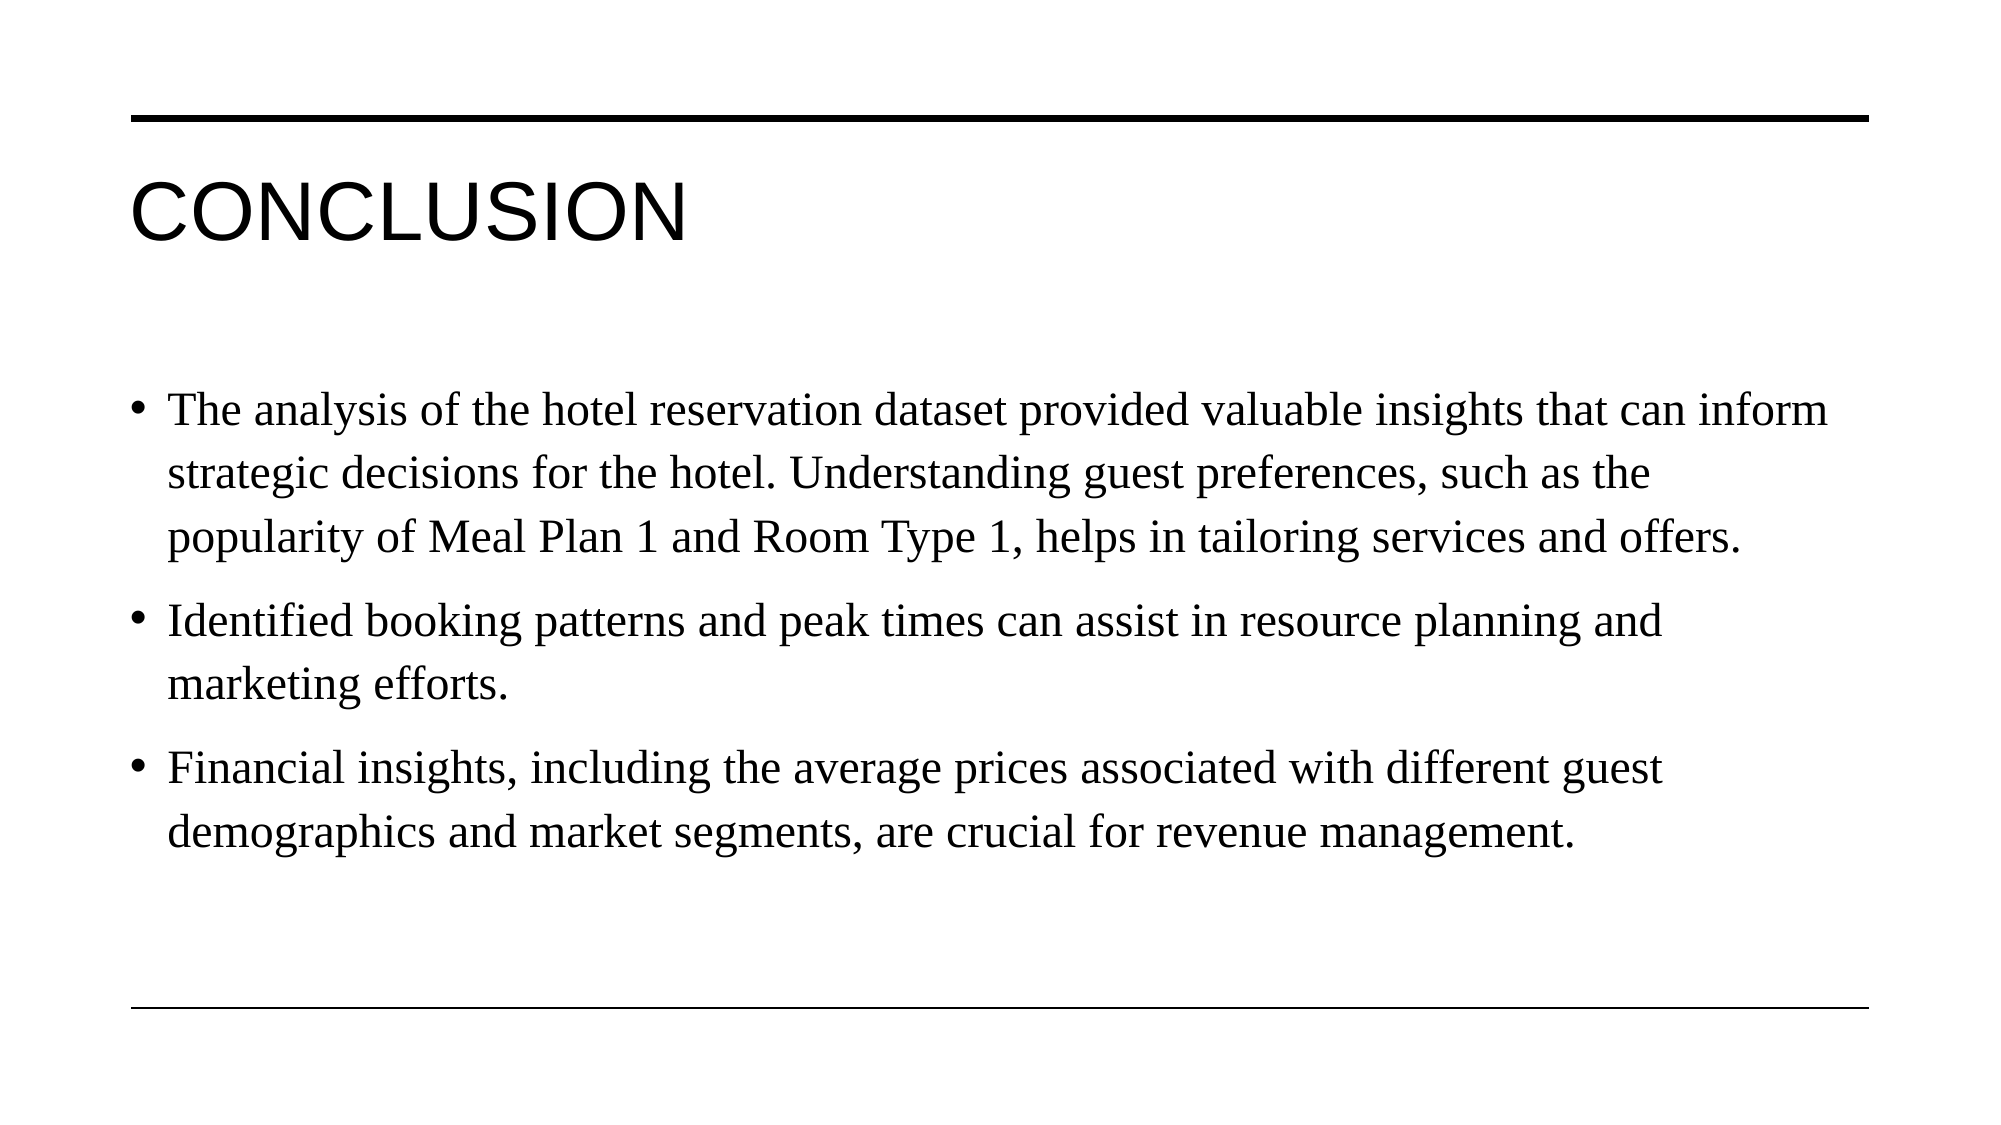

# conclusion
The analysis of the hotel reservation dataset provided valuable insights that can inform strategic decisions for the hotel. Understanding guest preferences, such as the popularity of Meal Plan 1 and Room Type 1, helps in tailoring services and offers.
Identified booking patterns and peak times can assist in resource planning and marketing efforts.
Financial insights, including the average prices associated with different guest demographics and market segments, are crucial for revenue management.